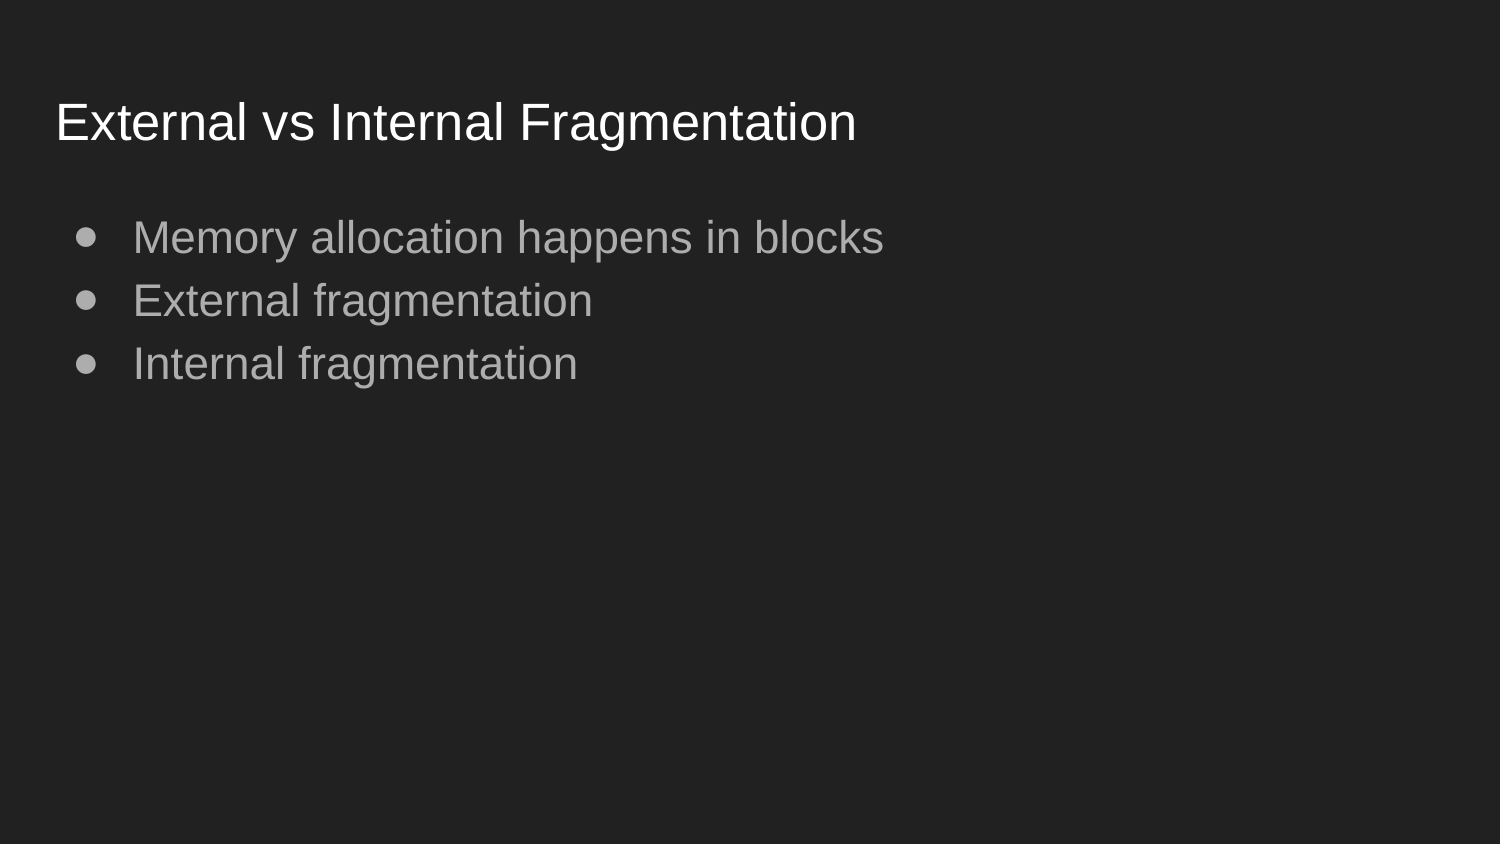

# External vs Internal Fragmentation
Memory allocation happens in blocks
External fragmentation
Internal fragmentation